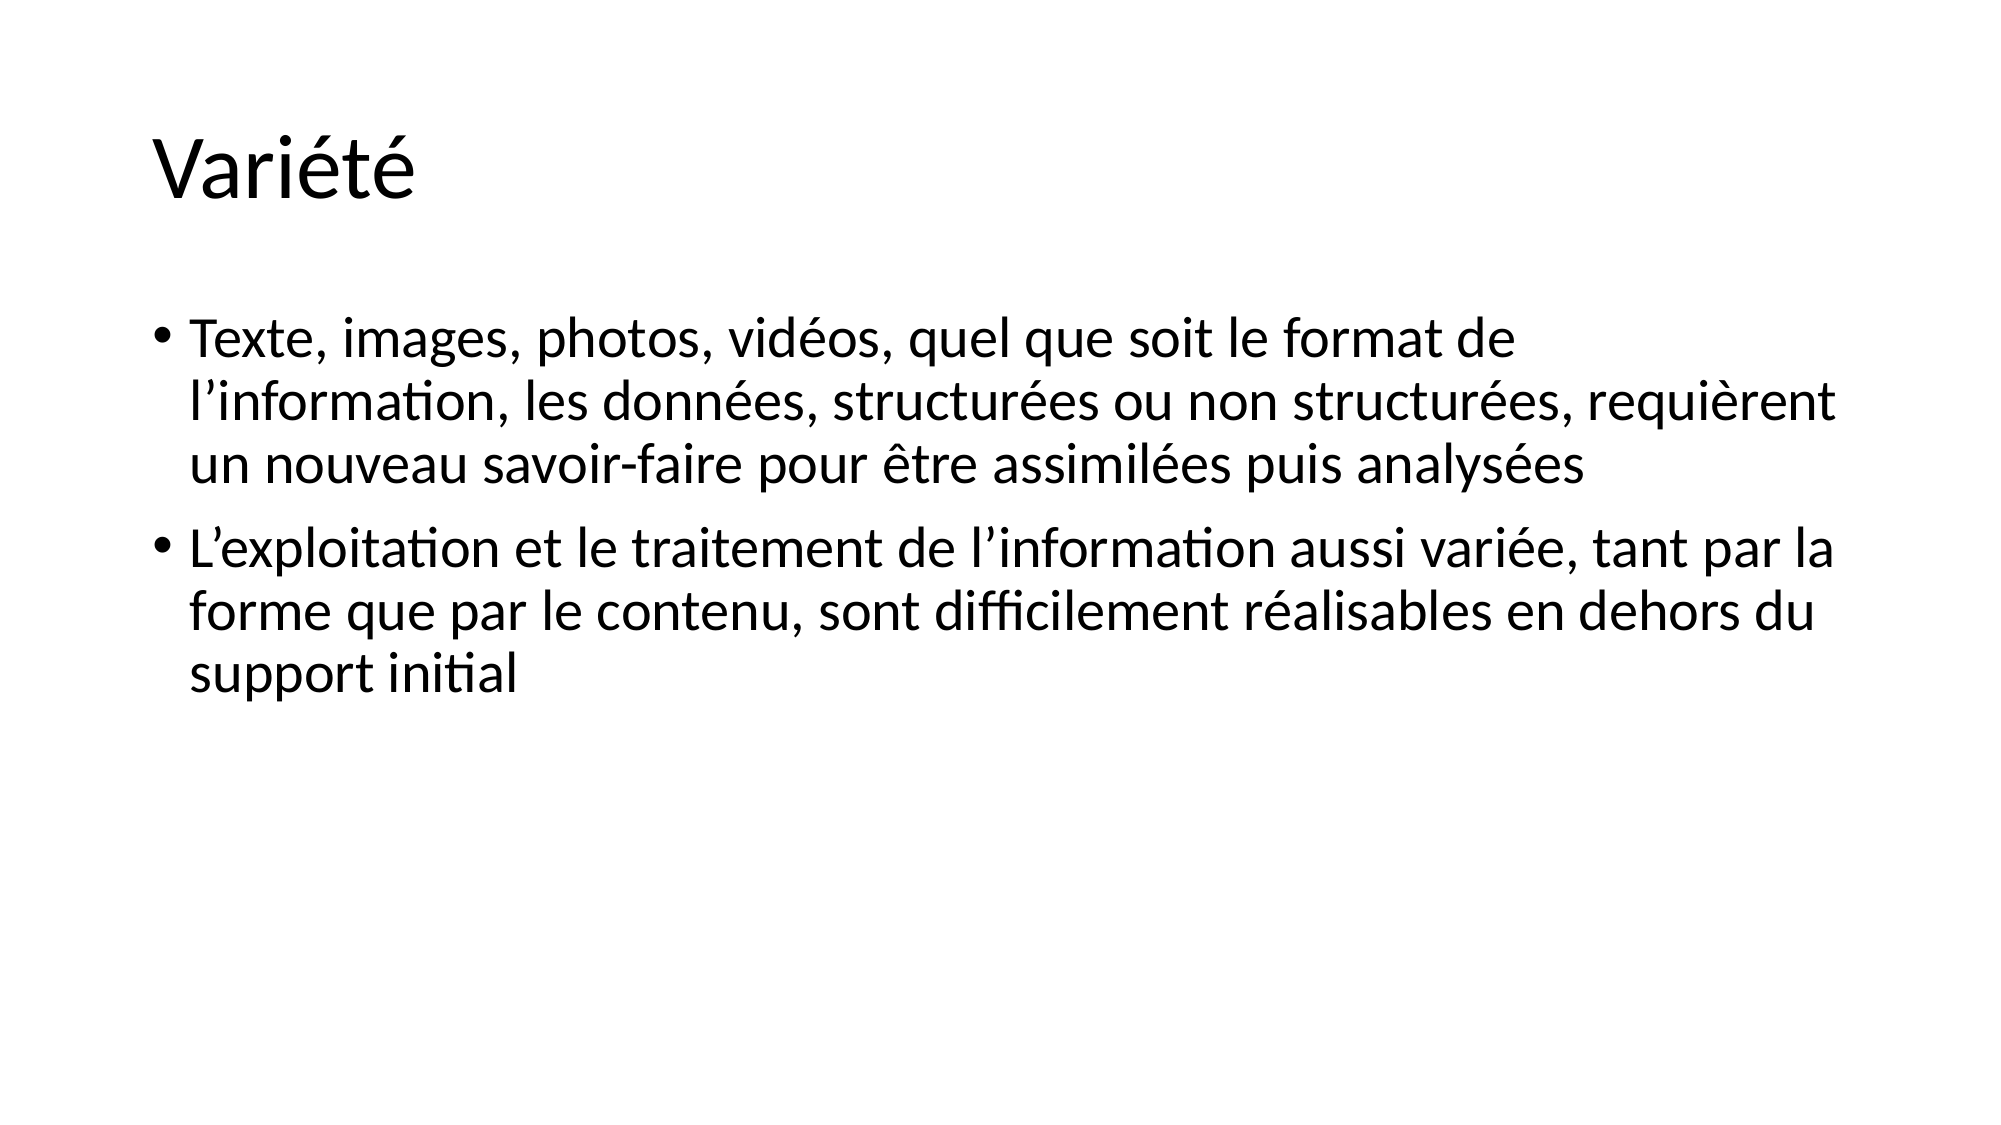

# Variété
Texte, images, photos, vidéos, quel que soit le format de l’information, les données, structurées ou non structurées, requièrent un nouveau savoir-faire pour être assimilées puis analysées
L’exploitation et le traitement de l’information aussi variée, tant par la forme que par le contenu, sont difficilement réalisables en dehors du support initial